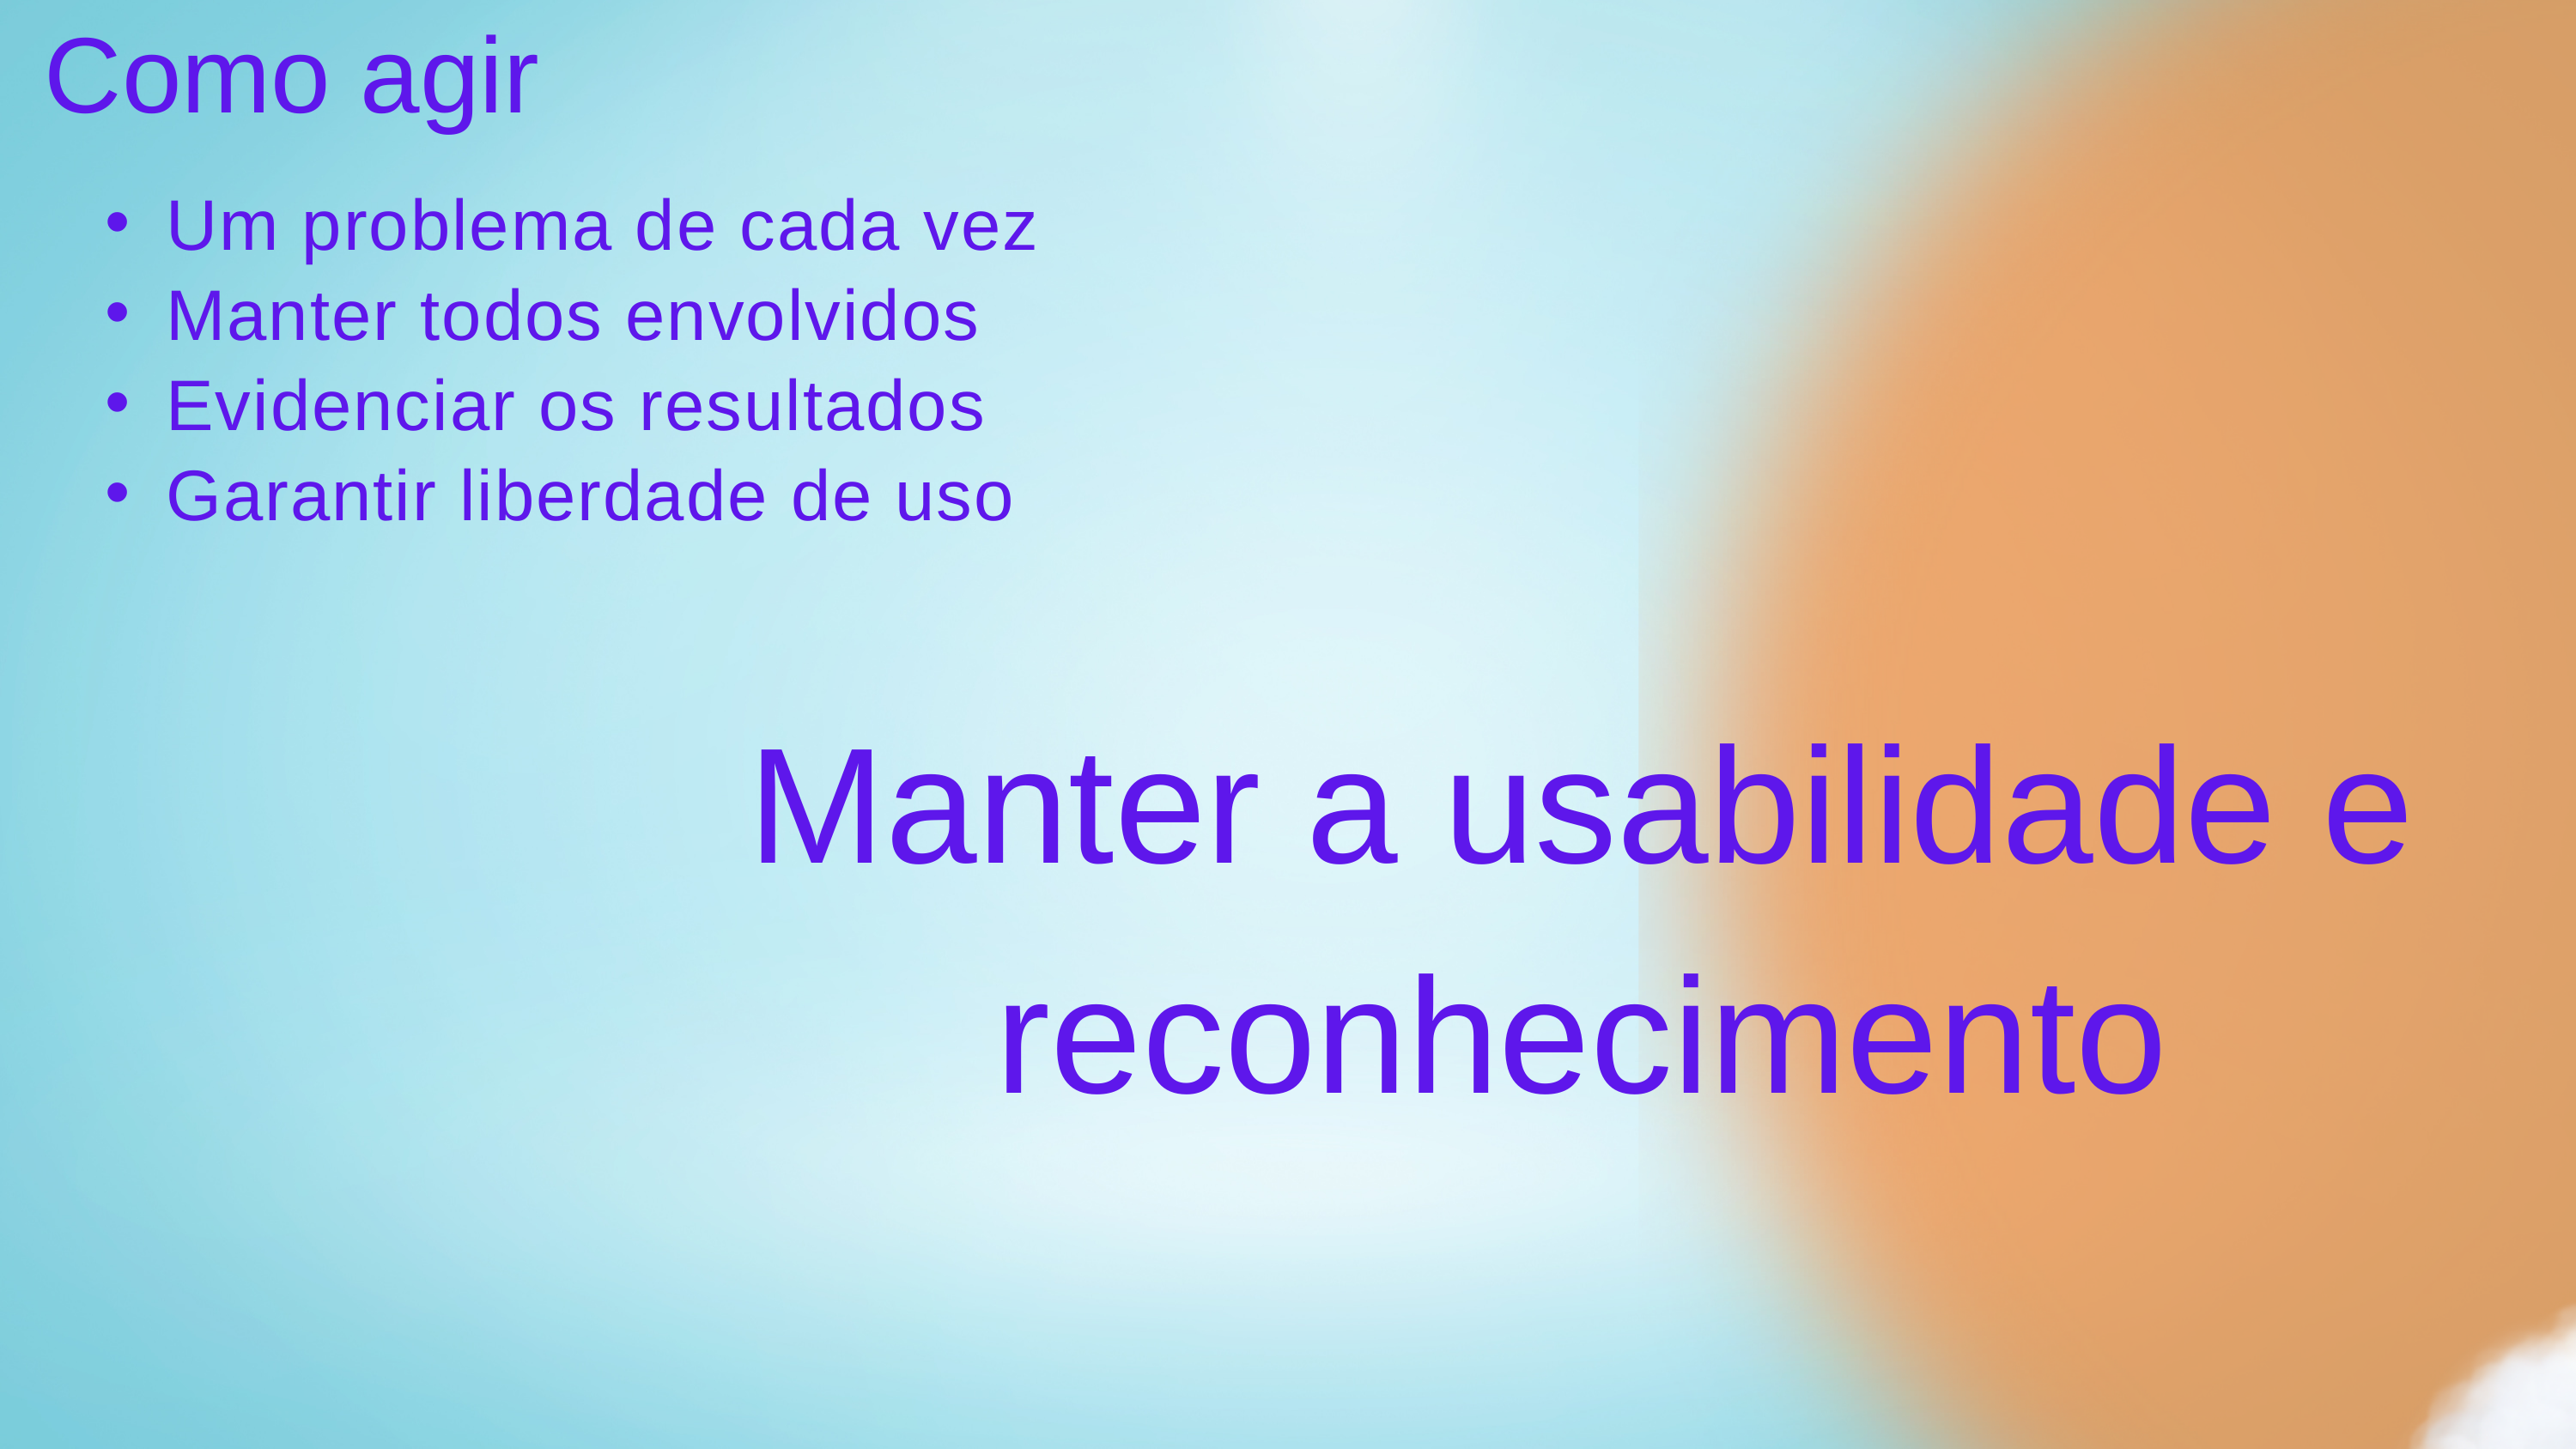

Como agir
Um problema de cada vez
Manter todos envolvidos
Evidenciar os resultados
Garantir liberdade de uso
Manter a usabilidade e reconhecimento